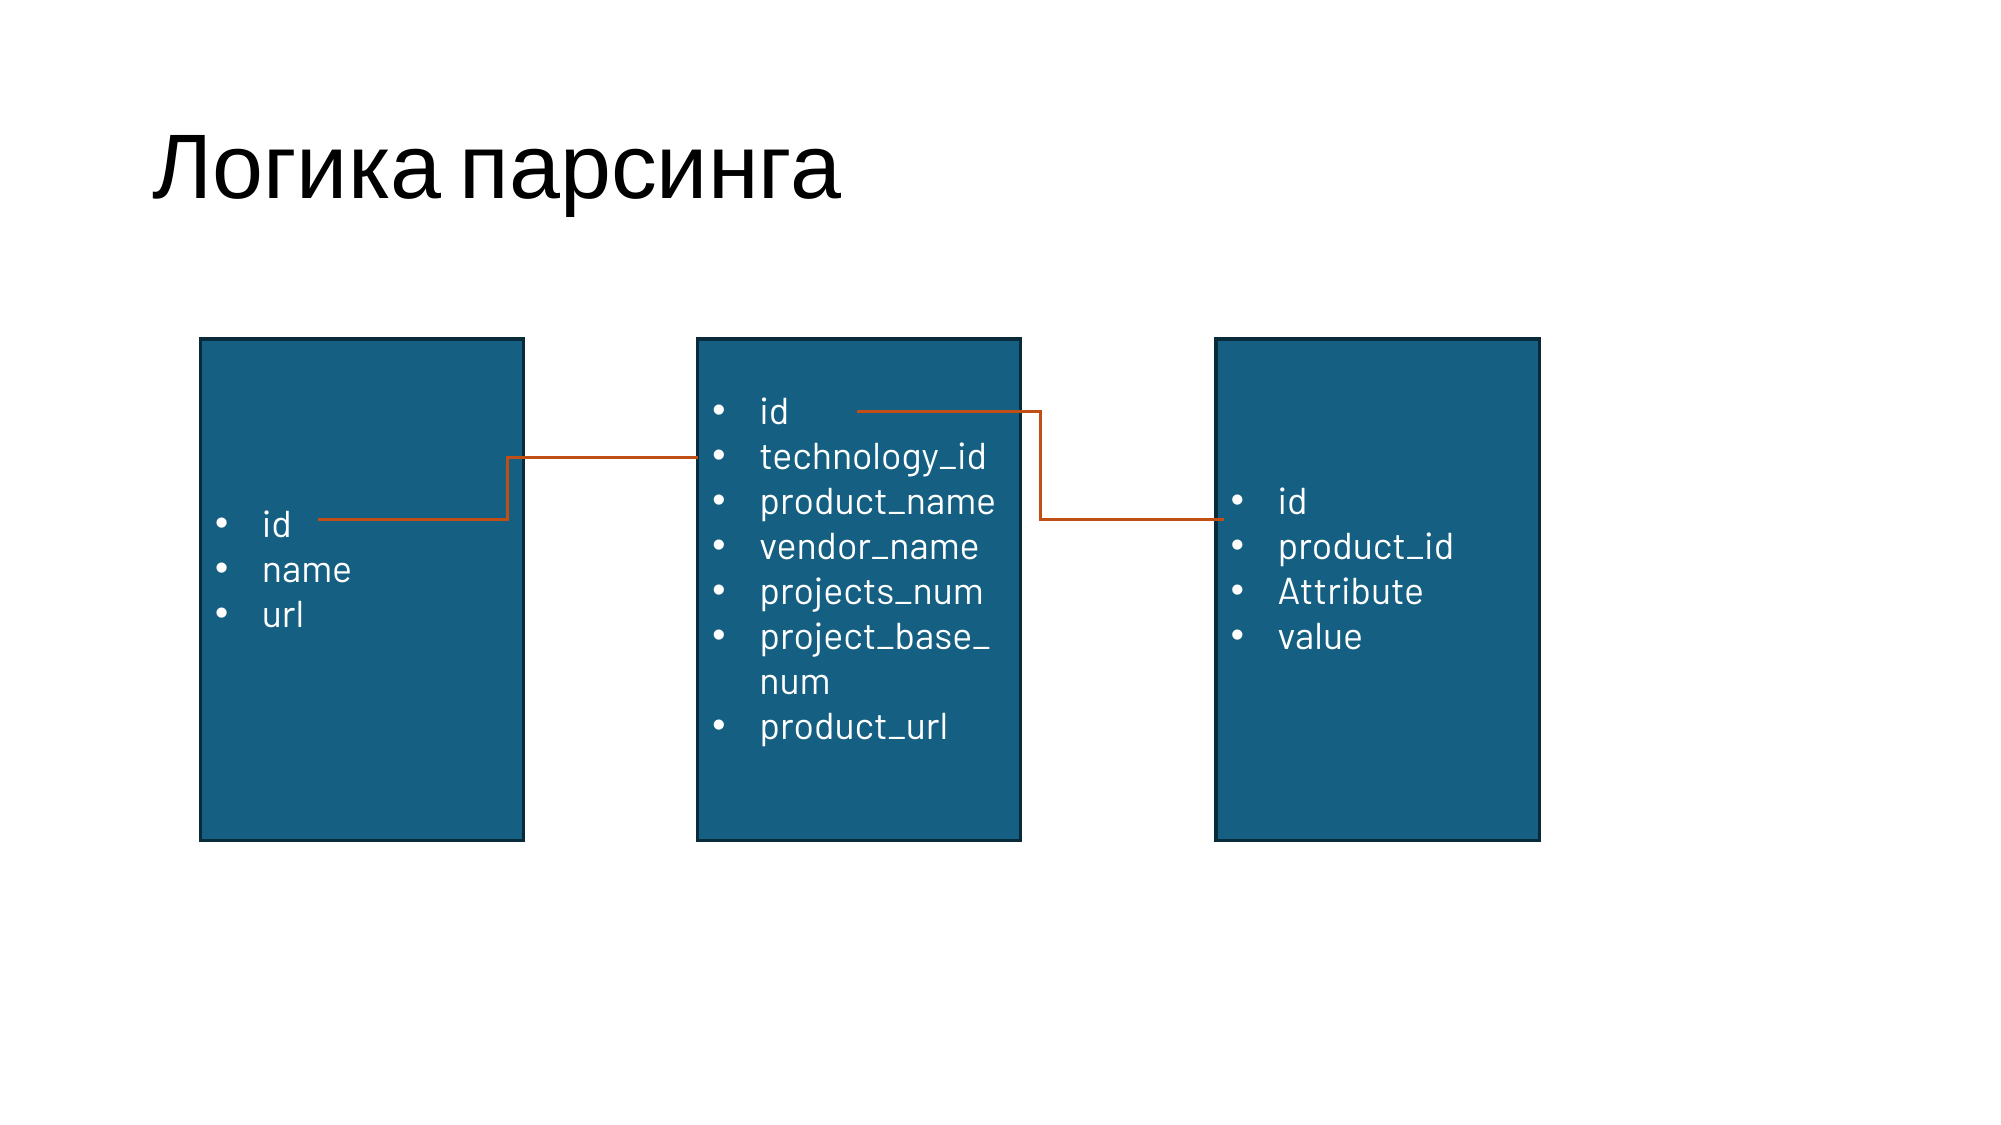

# Логика парсинга

id
technology_id
product_name
vendor_name
projects_num
project_base_num
product_url

id
product_id
Attribute
value

id
name
url